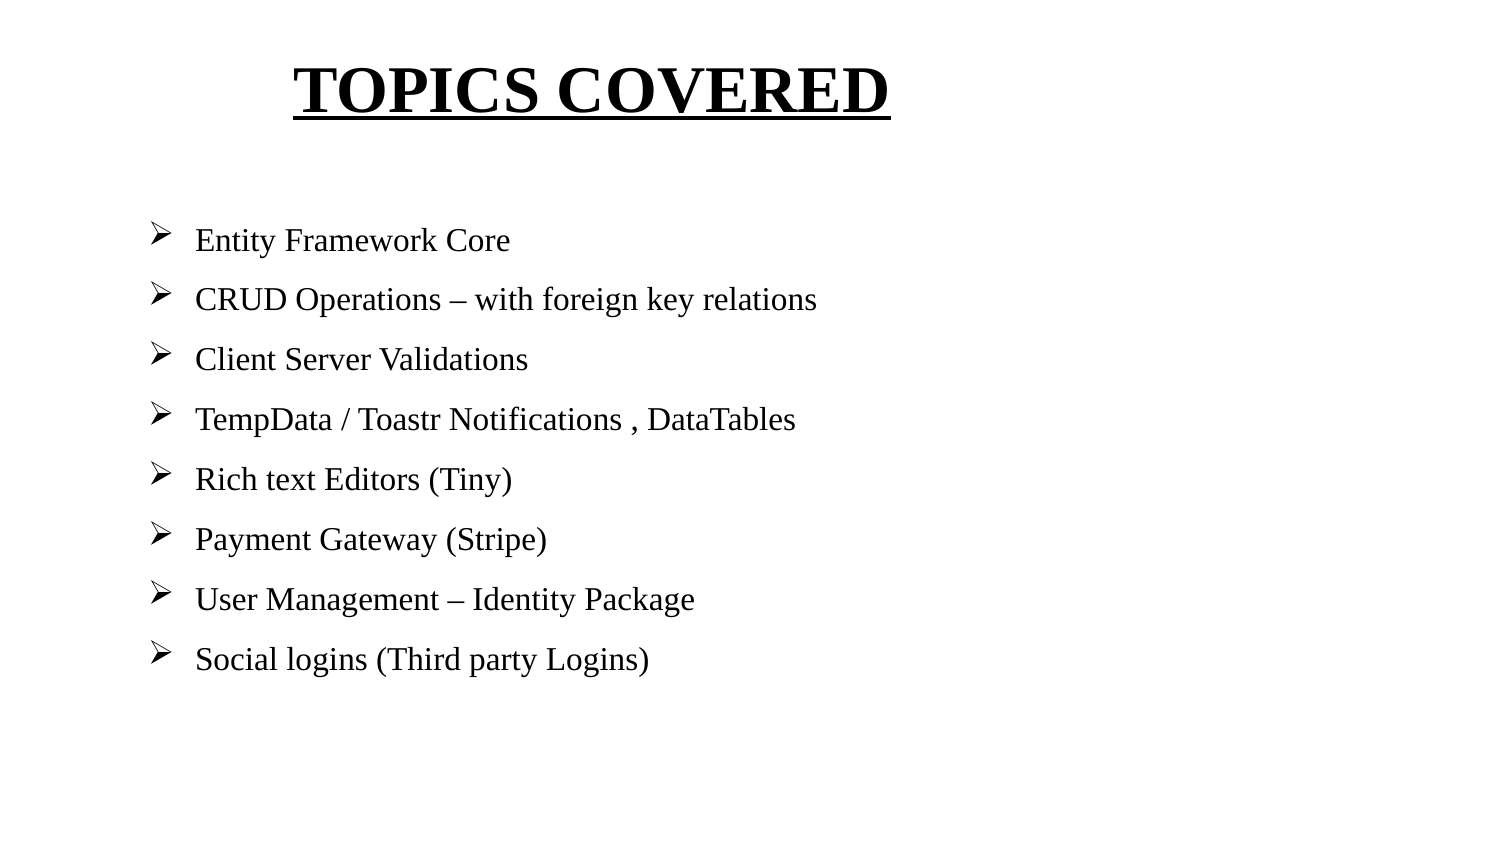

TOPICS COVERED

Entity Framework Core
CRUD Operations – with foreign key relations
Client Server Validations
TempData / Toastr Notifications , DataTables
Rich text Editors (Tiny)
Payment Gateway (Stripe)
User Management – Identity Package
Social logins (Third party Logins)